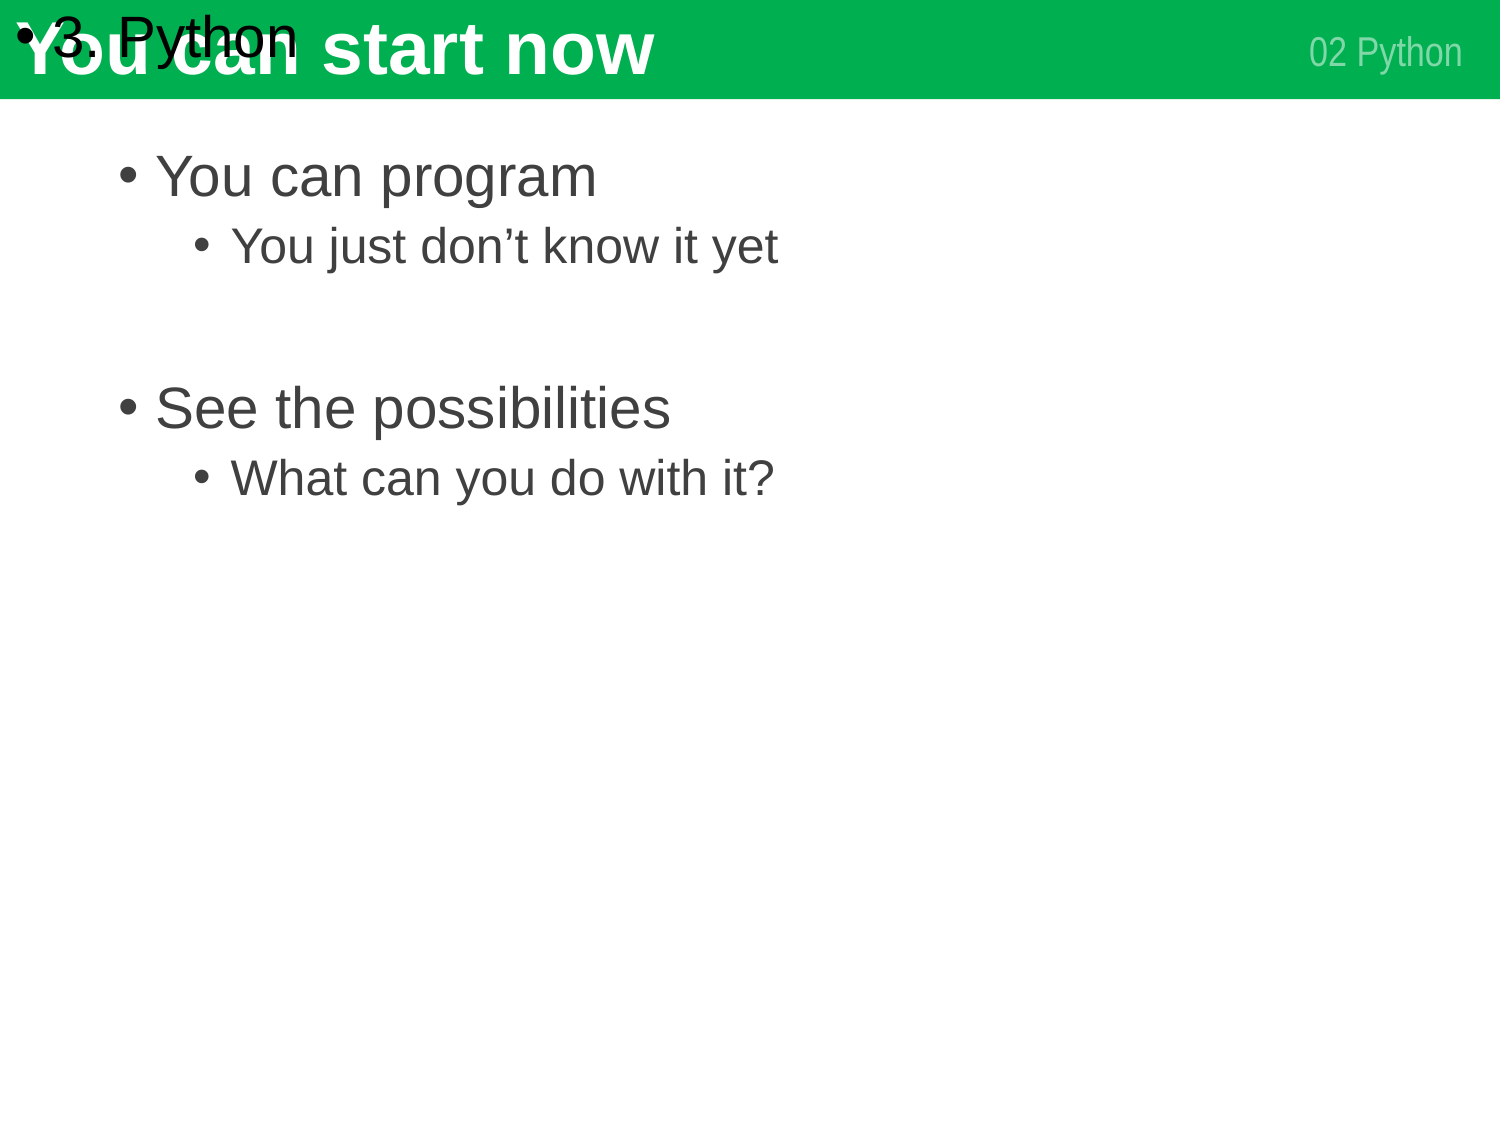

3. Python
# You can start now
02 Python
You can program
You just don’t know it yet

See the possibilities
What can you do with it?